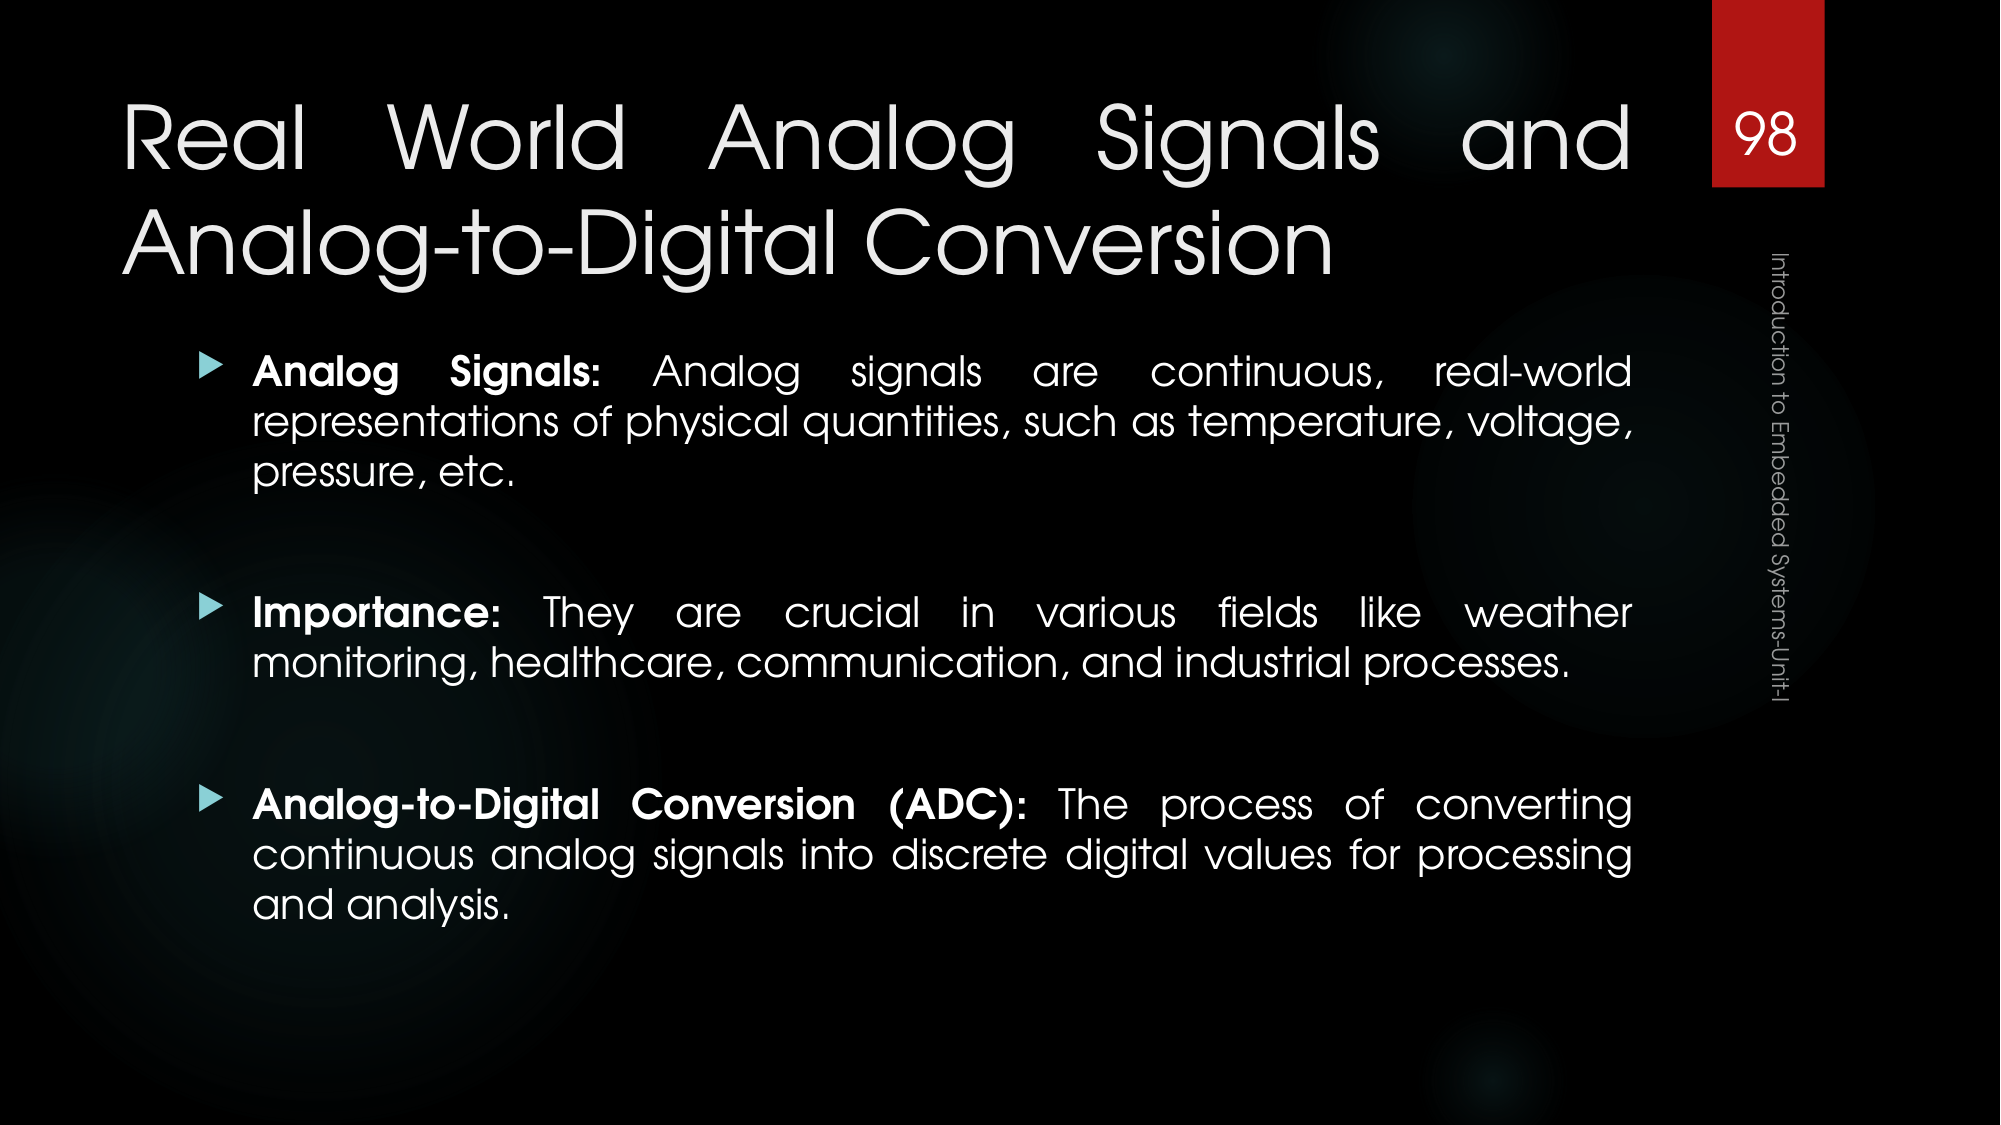

98
# Real World Analog Signals and Analog-to-Digital Conversion
Analog Signals: Analog signals are continuous, real-world representations of physical quantities, such as temperature, voltage, pressure, etc.

Importance: They are crucial in various fields like weather monitoring, healthcare, communication, and industrial processes.

Analog-to-Digital Conversion (ADC): The process of converting continuous analog signals into discrete digital values for processing and analysis.
Introduction to Embedded Systems-Unit-I